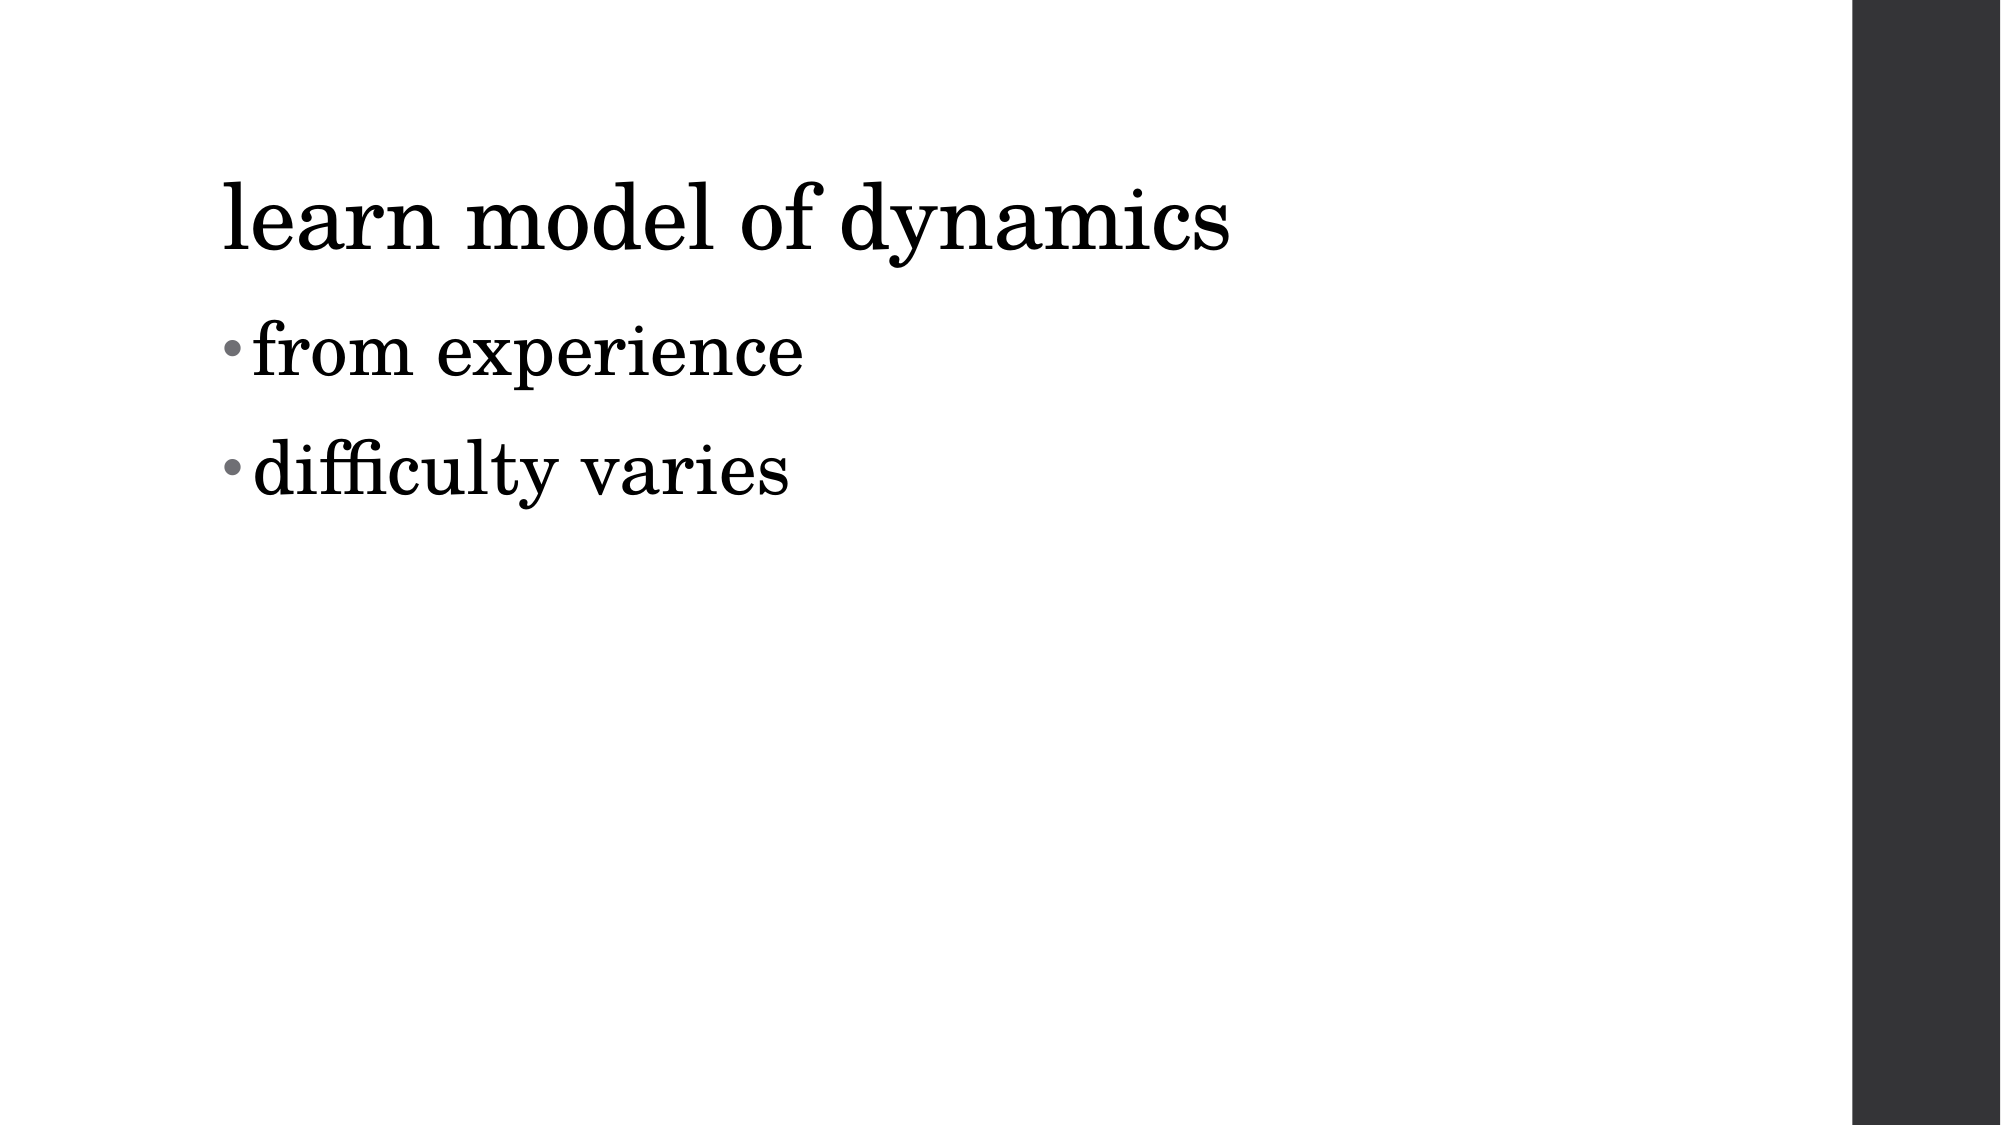

# learn model of dynamics
from experience
difficulty varies